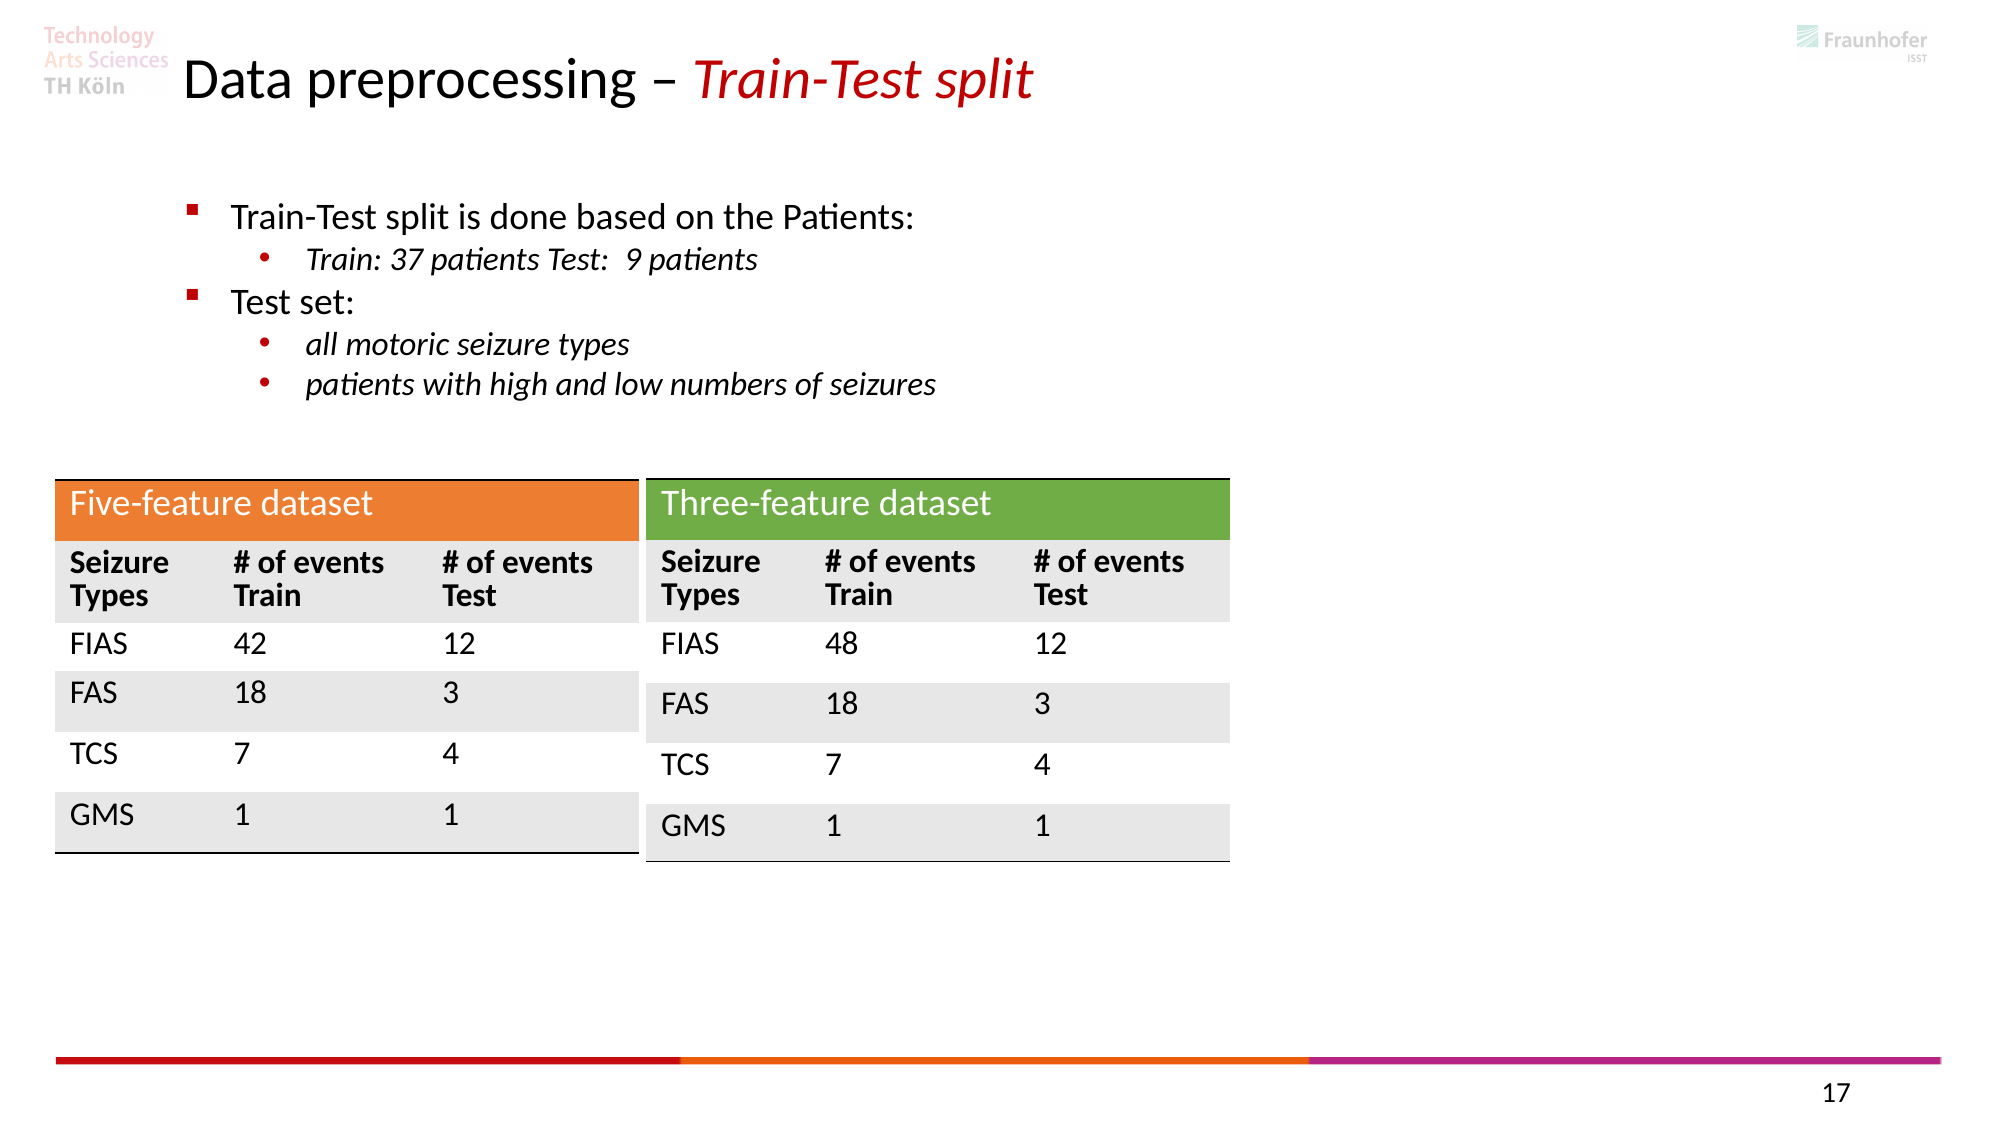

Data preprocessing – Train-Test split
Train-Test split is done based on the Patients:
Train: 37 patients Test:  9 patients
Test set:
all motoric seizure types
patients with high and low numbers of seizures
| Three-feature dataset |  |  |
| --- | --- | --- |
| Seizure Types | # of events Train | # of events Test |
| FIAS | 48 | 12 |
| FAS | 18 | 3 |
| TCS | 7 | 4 |
| GMS | 1 | 1 |
| Five-feature dataset |  |  |
| --- | --- | --- |
| Seizure Types | # of events Train | # of events Test |
| FIAS | 42 | 12 |
| FAS | 18 | 3 |
| TCS | 7 | 4 |
| GMS | 1 | 1 |
17